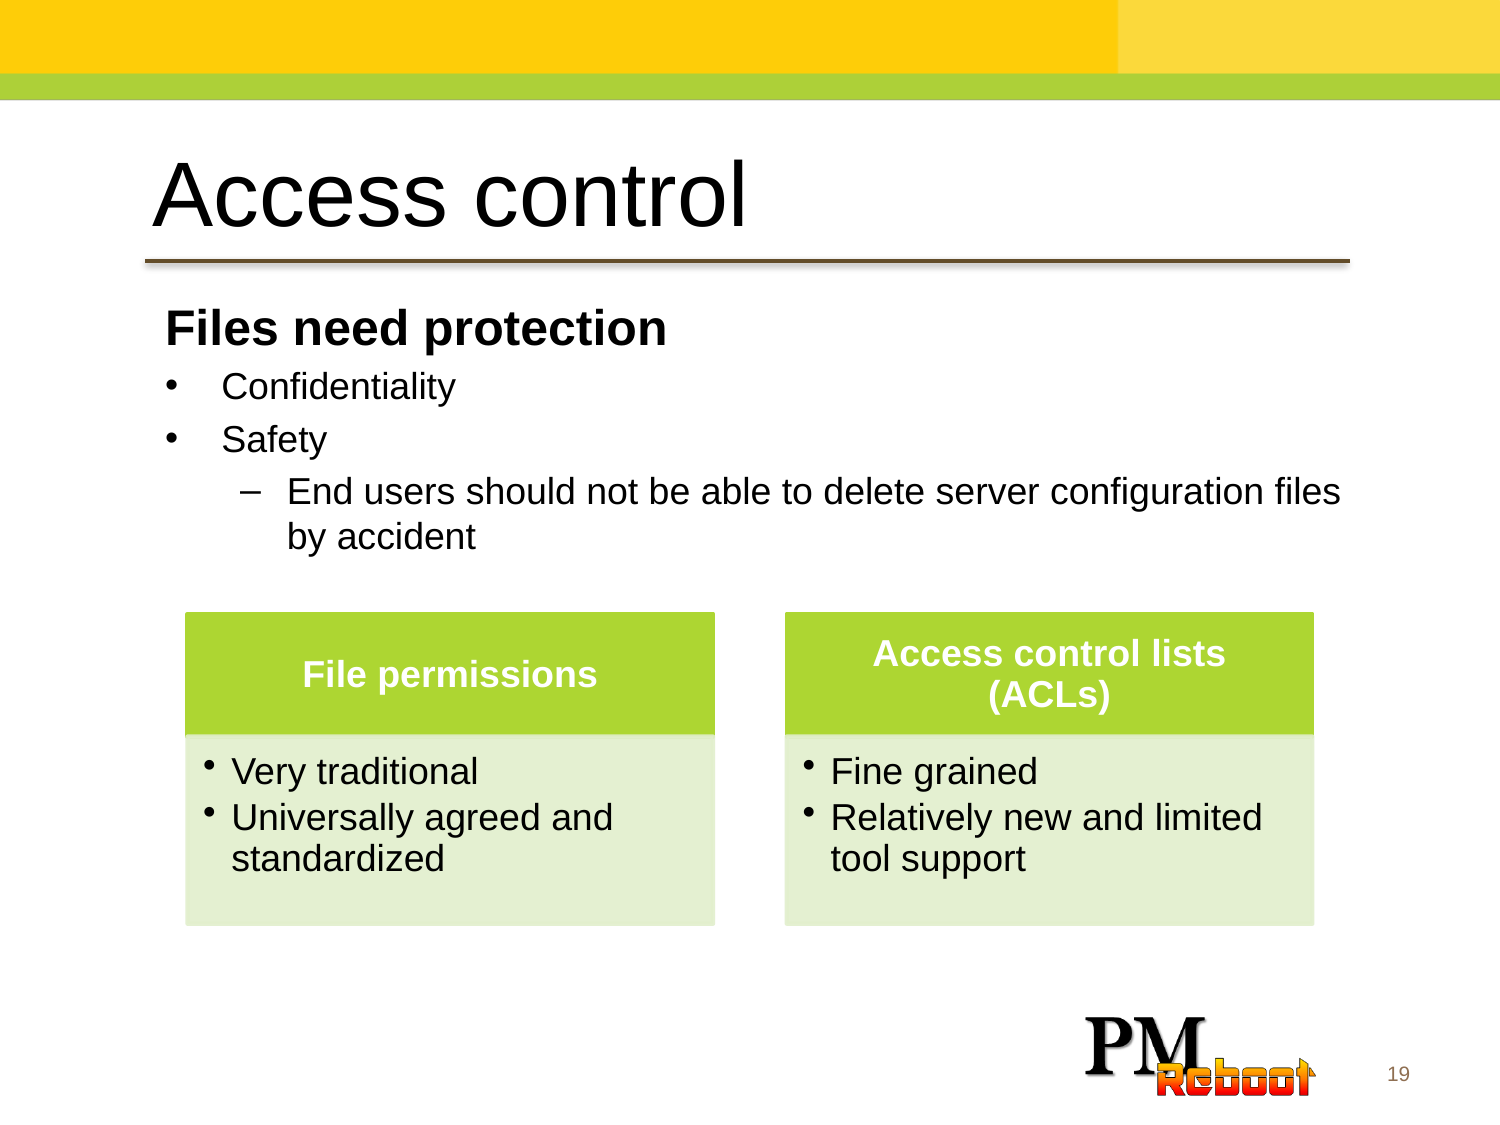

Access control
Files need protection
Confidentiality
Safety
End users should not be able to delete server configuration files by accident
File permissions
Very traditional
Universally agreed and standardized
Access control lists (ACLs)
Fine grained
Relatively new and limited tool support
19